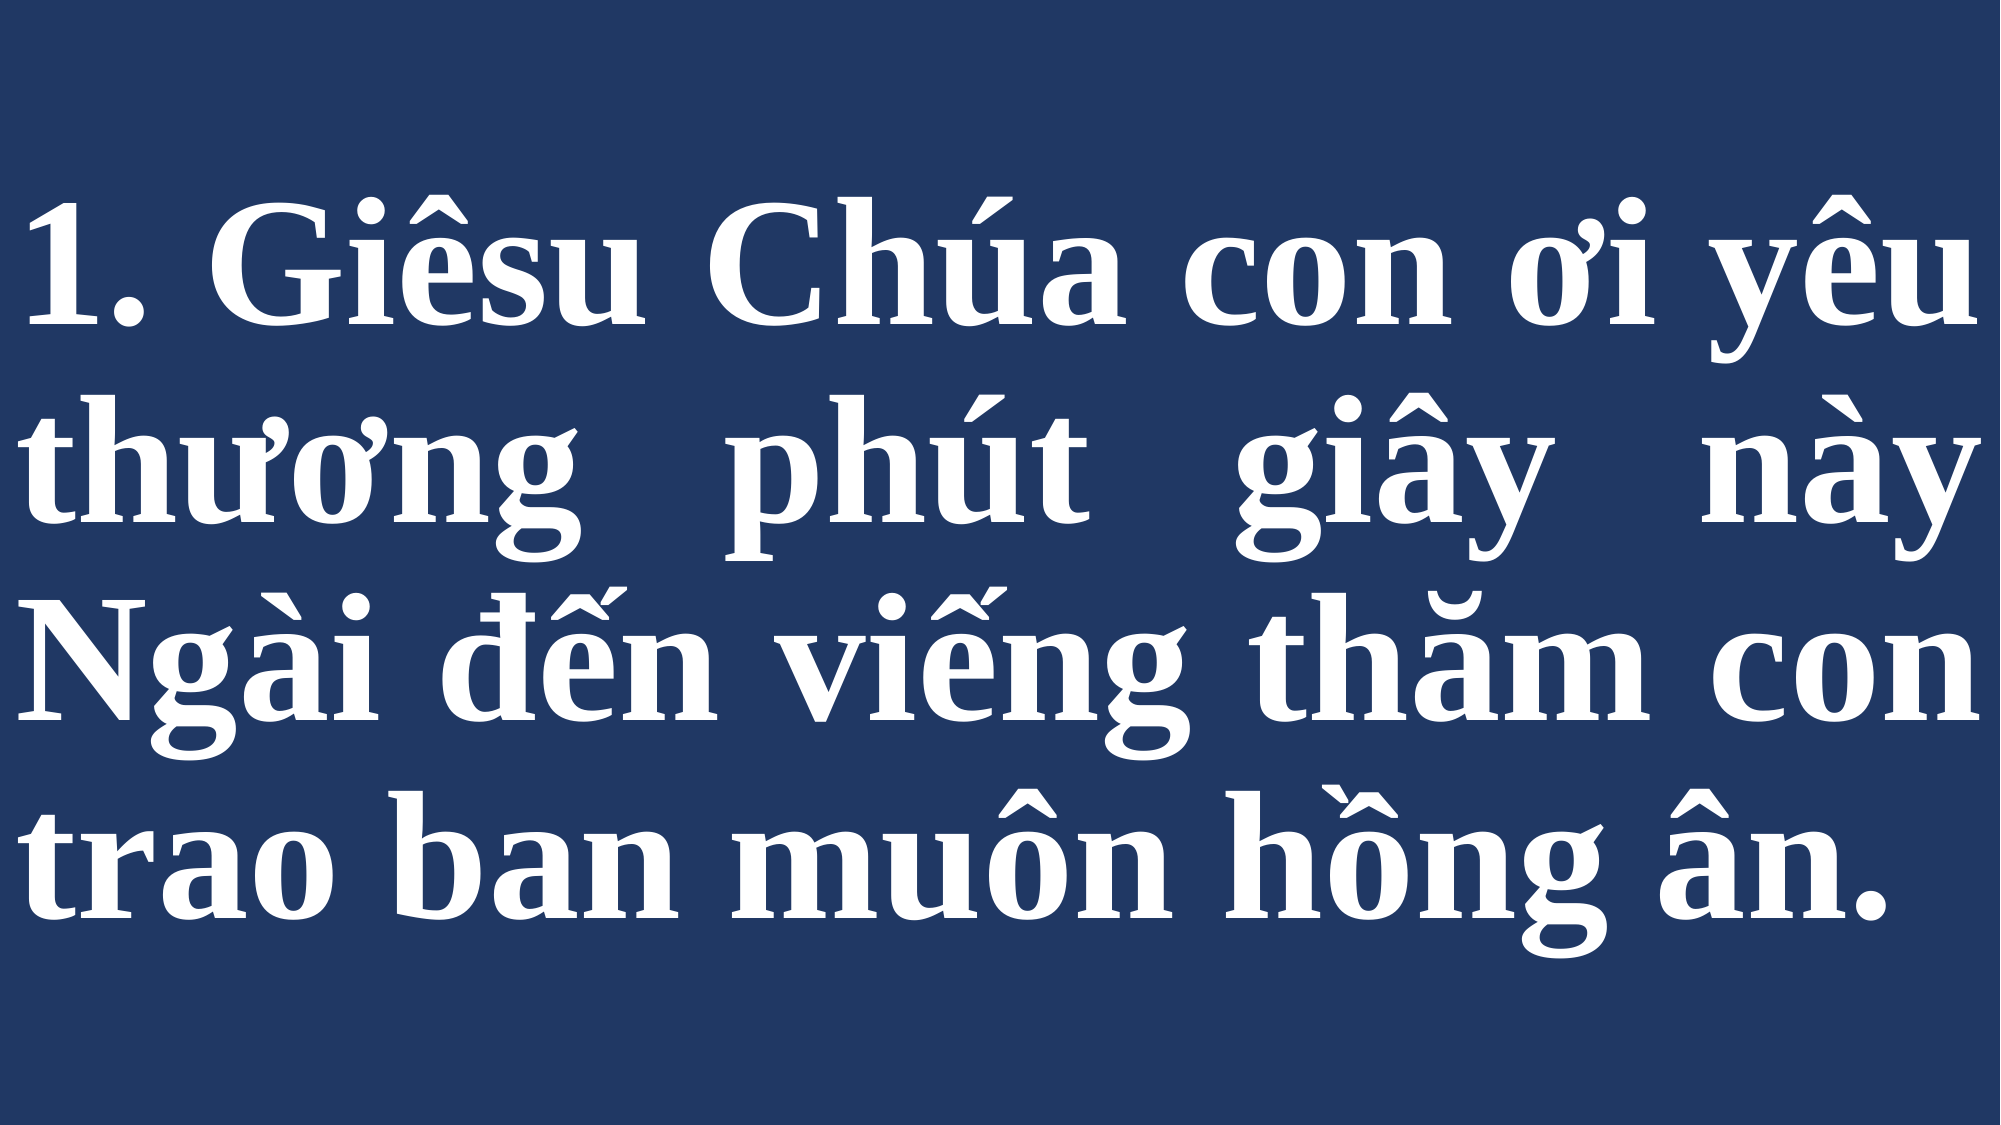

# 1. Giêsu Chúa con ơi yêu thương phút giây này Ngài đến viếng thăm con trao ban muôn hồng ân.